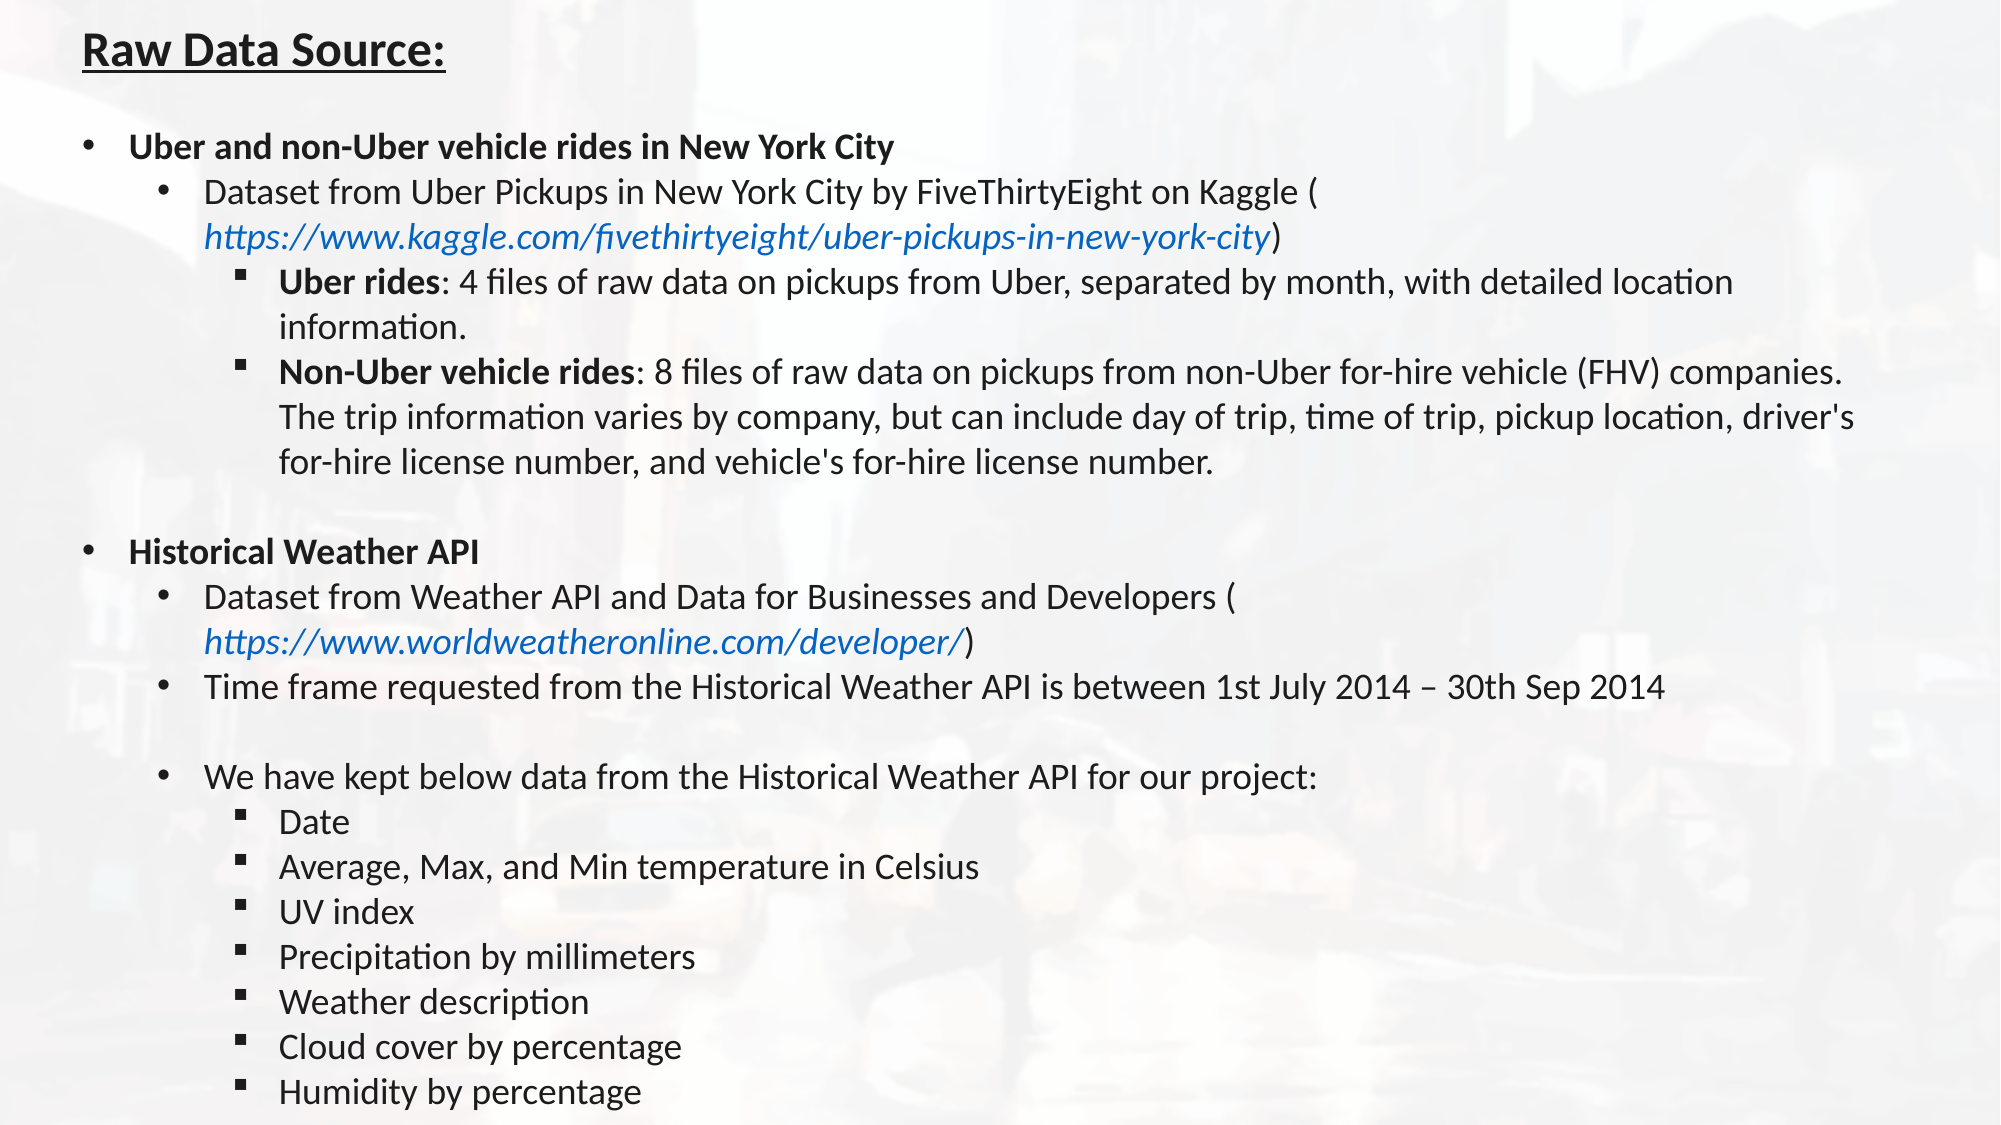

Raw Data Source:

Uber and non-Uber vehicle rides in New York City
Dataset from Uber Pickups in New York City by FiveThirtyEight on Kaggle (https://www.kaggle.com/fivethirtyeight/uber-pickups-in-new-york-city)
Uber rides: 4 files of raw data on pickups from Uber, separated by month, with detailed location information.
Non-Uber vehicle rides: 8 files of raw data on pickups from non-Uber for-hire vehicle (FHV) companies. The trip information varies by company, but can include day of trip, time of trip, pickup location, driver's for-hire license number, and vehicle's for-hire license number.

Historical Weather API
Dataset from Weather API and Data for Businesses and Developers (https://www.worldweatheronline.com/developer/)
Time frame requested from the Historical Weather API is between 1st July 2014 – 30th Sep 2014

We have kept below data from the Historical Weather API for our project:
Date
Average, Max, and Min temperature in Celsius
UV index
Precipitation by millimeters
Weather description
Cloud cover by percentage
Humidity by percentage